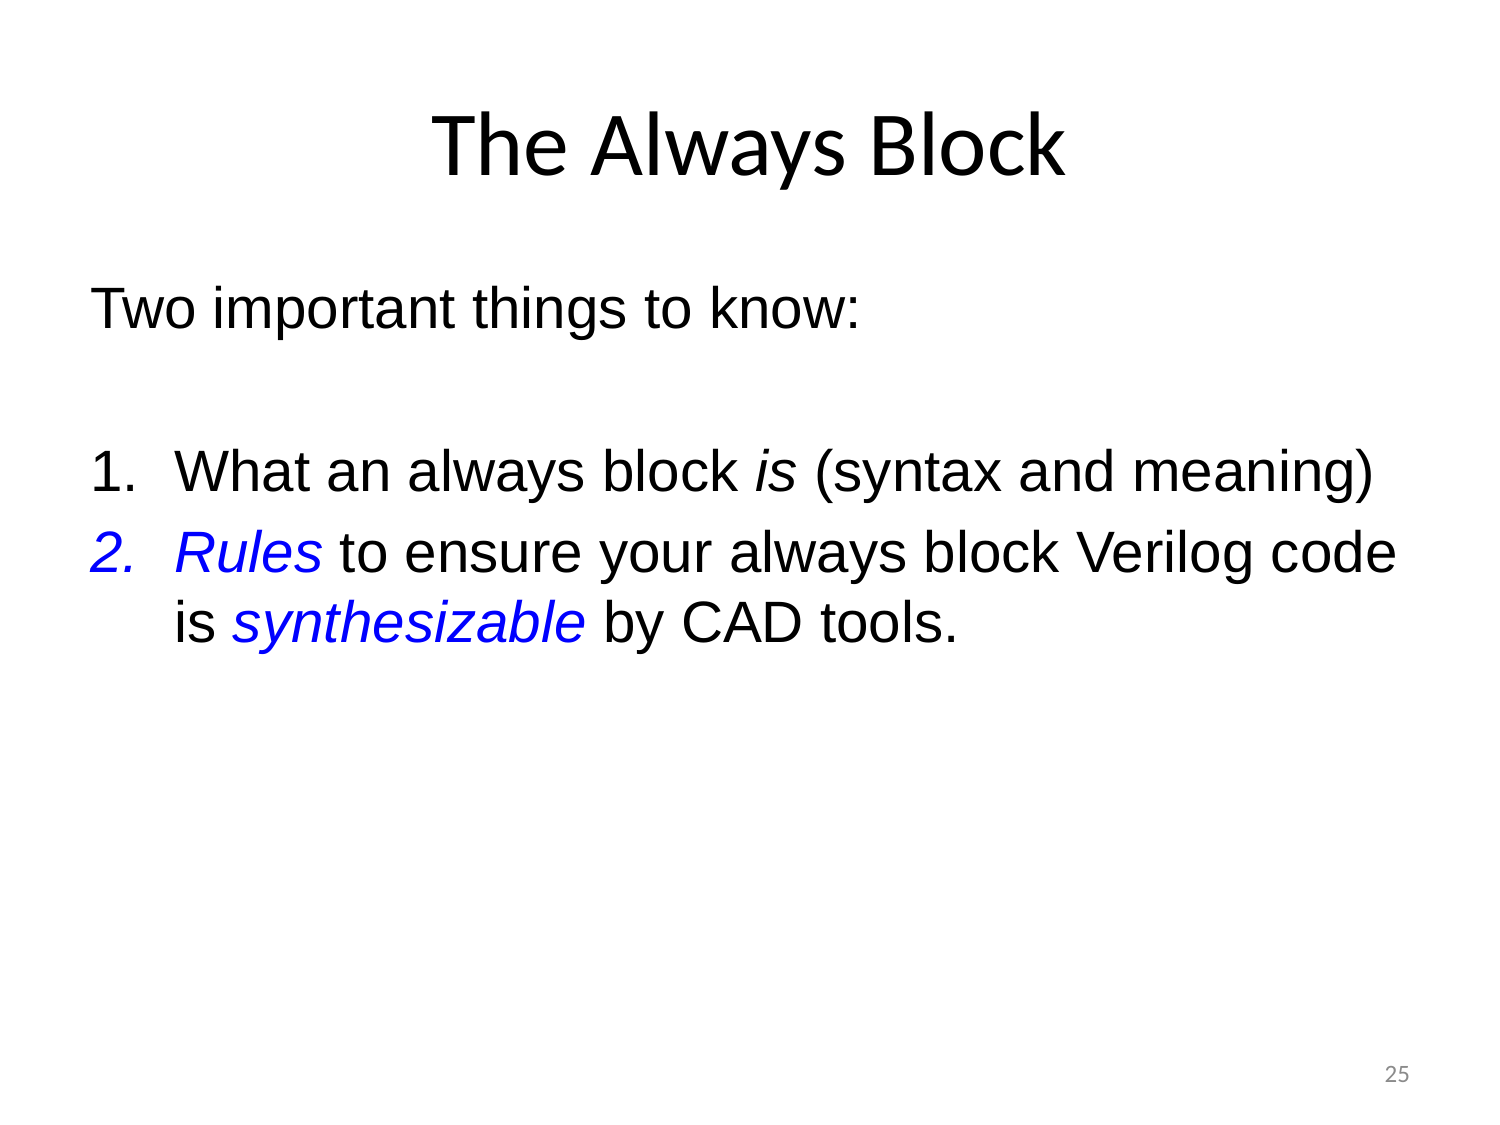

# The Always Block
Two important things to know:

What an always block is (syntax and meaning)
Rules to ensure your always block Verilog code is synthesizable by CAD tools.

25